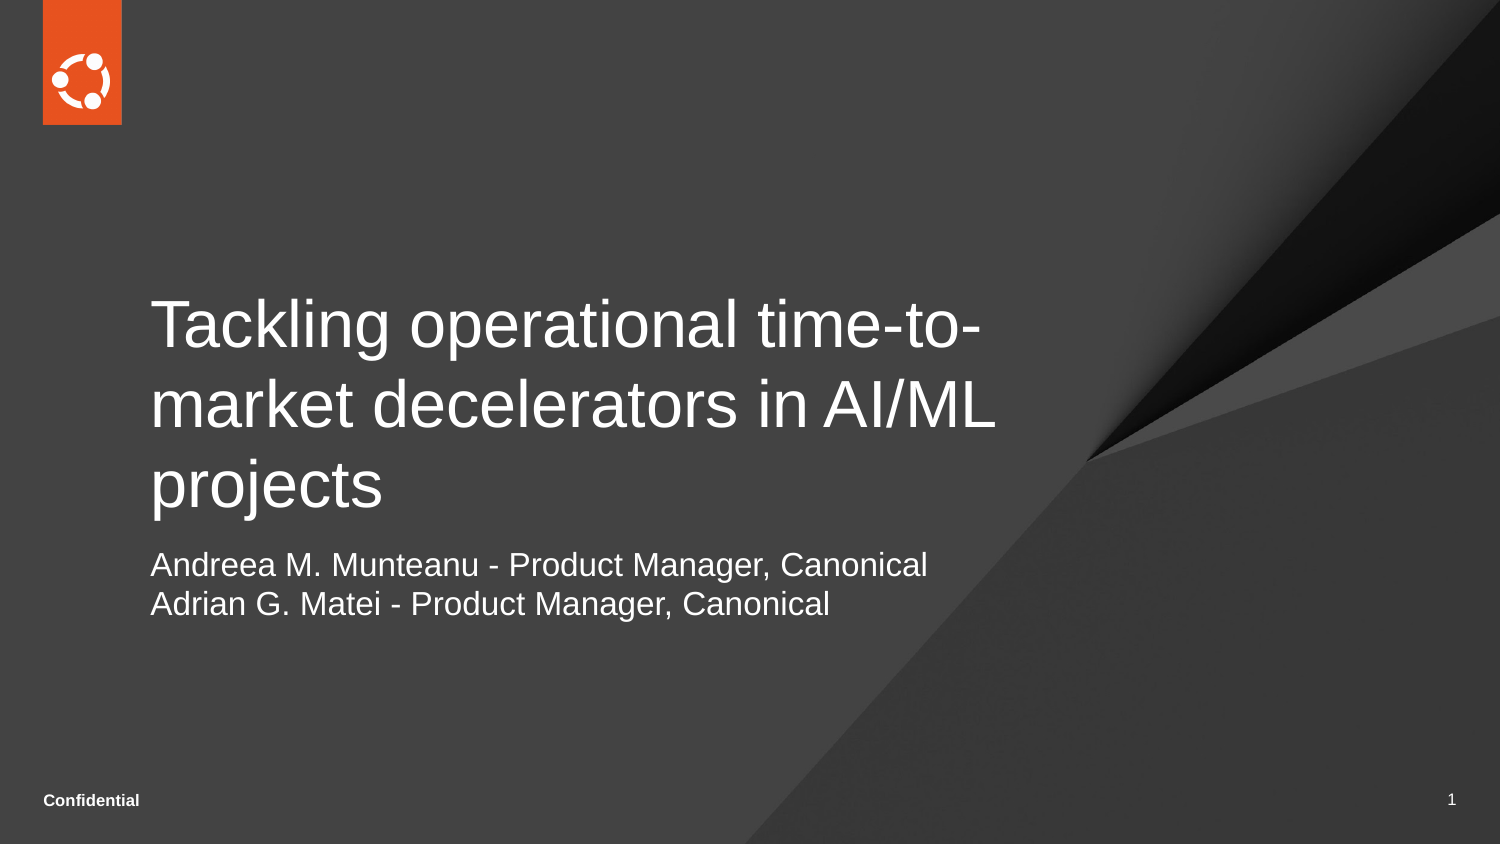

# Tackling operational time-to-market decelerators in AI/ML projects
Andreea M. Munteanu - Product Manager, Canonical
Adrian G. Matei - Product Manager, Canonical
1